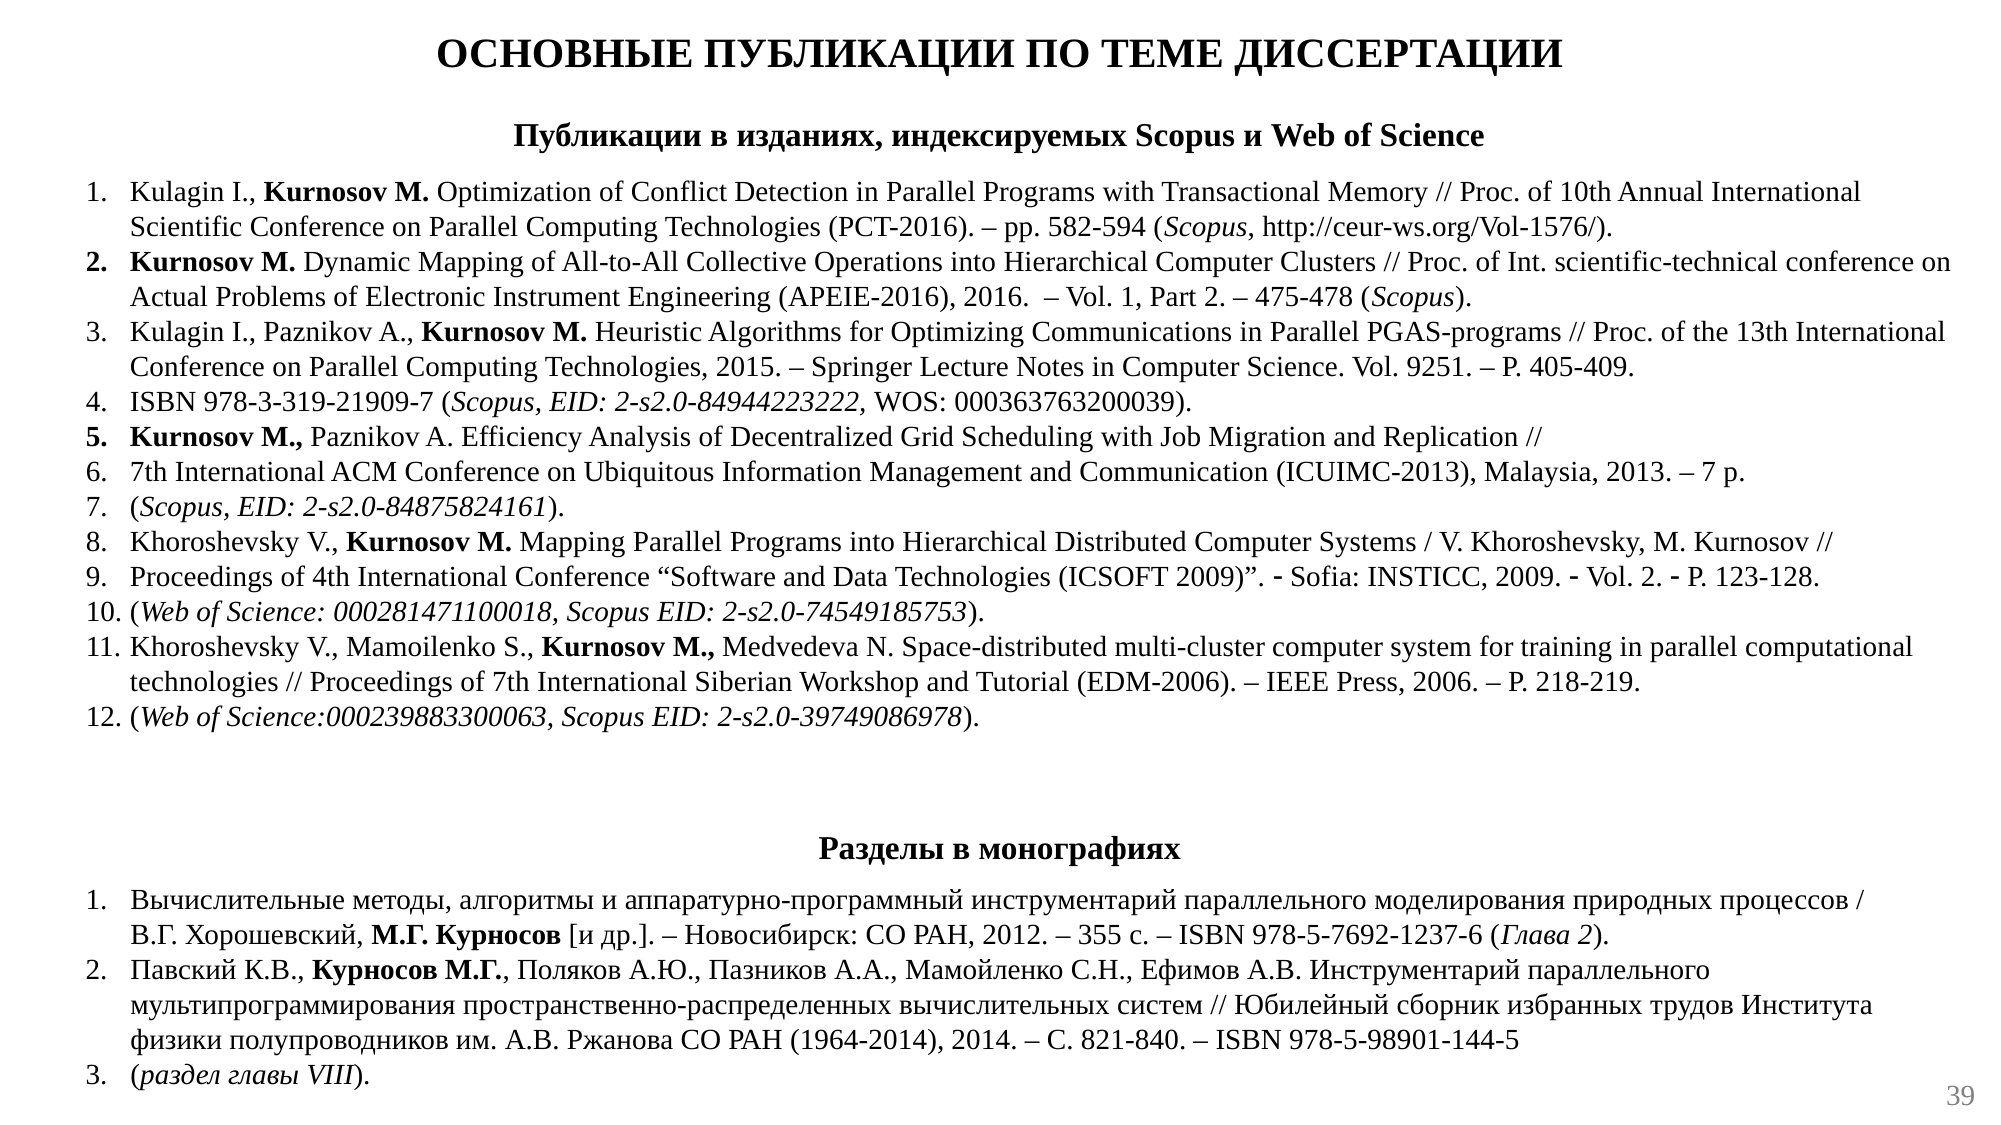

ОСНОВНЫЕ ПУБЛИКАЦИИ ПО ТЕМЕ ДИССЕРТАЦИИ
Публикации в изданиях, индексируемых Scopus и Web of Science
Kulagin I., Kurnosov M. Optimization of Conflict Detection in Parallel Programs with Transactional Memory // Proc. of 10th Annual International Scientific Conference on Parallel Computing Technologies (PCT-2016). – pp. 582-594 (Scopus, http://ceur-ws.org/Vol-1576/).
Kurnosov M. Dynamic Mapping of All-to-All Collective Operations into Hierarchical Computer Clusters // Proc. of Int. scientific-technical conference on Actual Problems of Electronic Instrument Engineering (APEIE-2016), 2016.  – Vol. 1, Part 2. – 475-478 (Scopus).
Kulagin I., Paznikov A., Kurnosov M. Heuristic Algorithms for Optimizing Communications in Parallel PGAS-programs // Proc. of the 13th International Conference on Parallel Computing Technologies, 2015. – Springer Lecture Notes in Computer Science. Vol. 9251. – P. 405-409.
ISBN 978-3-319-21909-7 (Scopus, EID: 2-s2.0-84944223222, WOS: 000363763200039).
Kurnosov M., Paznikov A. Efficiency Analysis of Decentralized Grid Scheduling with Job Migration and Replication //
7th International ACM Conference on Ubiquitous Information Management and Communication (ICUIMC-2013), Malaysia, 2013. – 7 p.
(Scopus, EID: 2-s2.0-84875824161).
Khoroshevsky V., Kurnosov M. Mapping Parallel Programs into Hierarchical Distributed Computer Systems / V. Khoroshevsky, M. Kurnosov //
Proceedings of 4th International Conference “Software and Data Technologies (ICSOFT 2009)”. − Sofia: INSTICC, 2009. − Vol. 2. − P. 123‑128.
(Web of Science: 000281471100018, Scopus EID: 2-s2.0-74549185753).
Khoroshevsky V., Mamoilenko S., Kurnosov M., Medvedeva N. Space-distributed multi-cluster computer system for training in parallel computational technologies // Proceedings of 7th International Siberian Workshop and Tutorial (EDM-2006). – IEEE Press, 2006. – P. 218‑219.
(Web of Science:000239883300063, Scopus EID: 2-s2.0-39749086978).

Разделы в монографиях
Вычислительные методы, алгоритмы и аппаратурно-программный инструментарий параллельного моделирования природных процессов / В.Г. Хорошевский, М.Г. Курносов [и др.]. – Новосибирск: СО РАН, 2012. – 355 с. – ISBN 978-5-7692-1237-6 (Глава 2).
Павский К.В., Курносов М.Г., Поляков А.Ю., Пазников А.А., Мамойленко С.Н., Ефимов А.В. Инструментарий параллельного мультипрограммирования пространственно-распределенных вычислительных систем // Юбилейный сборник избранных трудов Института физики полупроводников им. А.В. Ржанова СО РАН (1964-2014), 2014. – С. 821-840. – ISBN 978-5-98901-144-5
(раздел главы VIII).
39